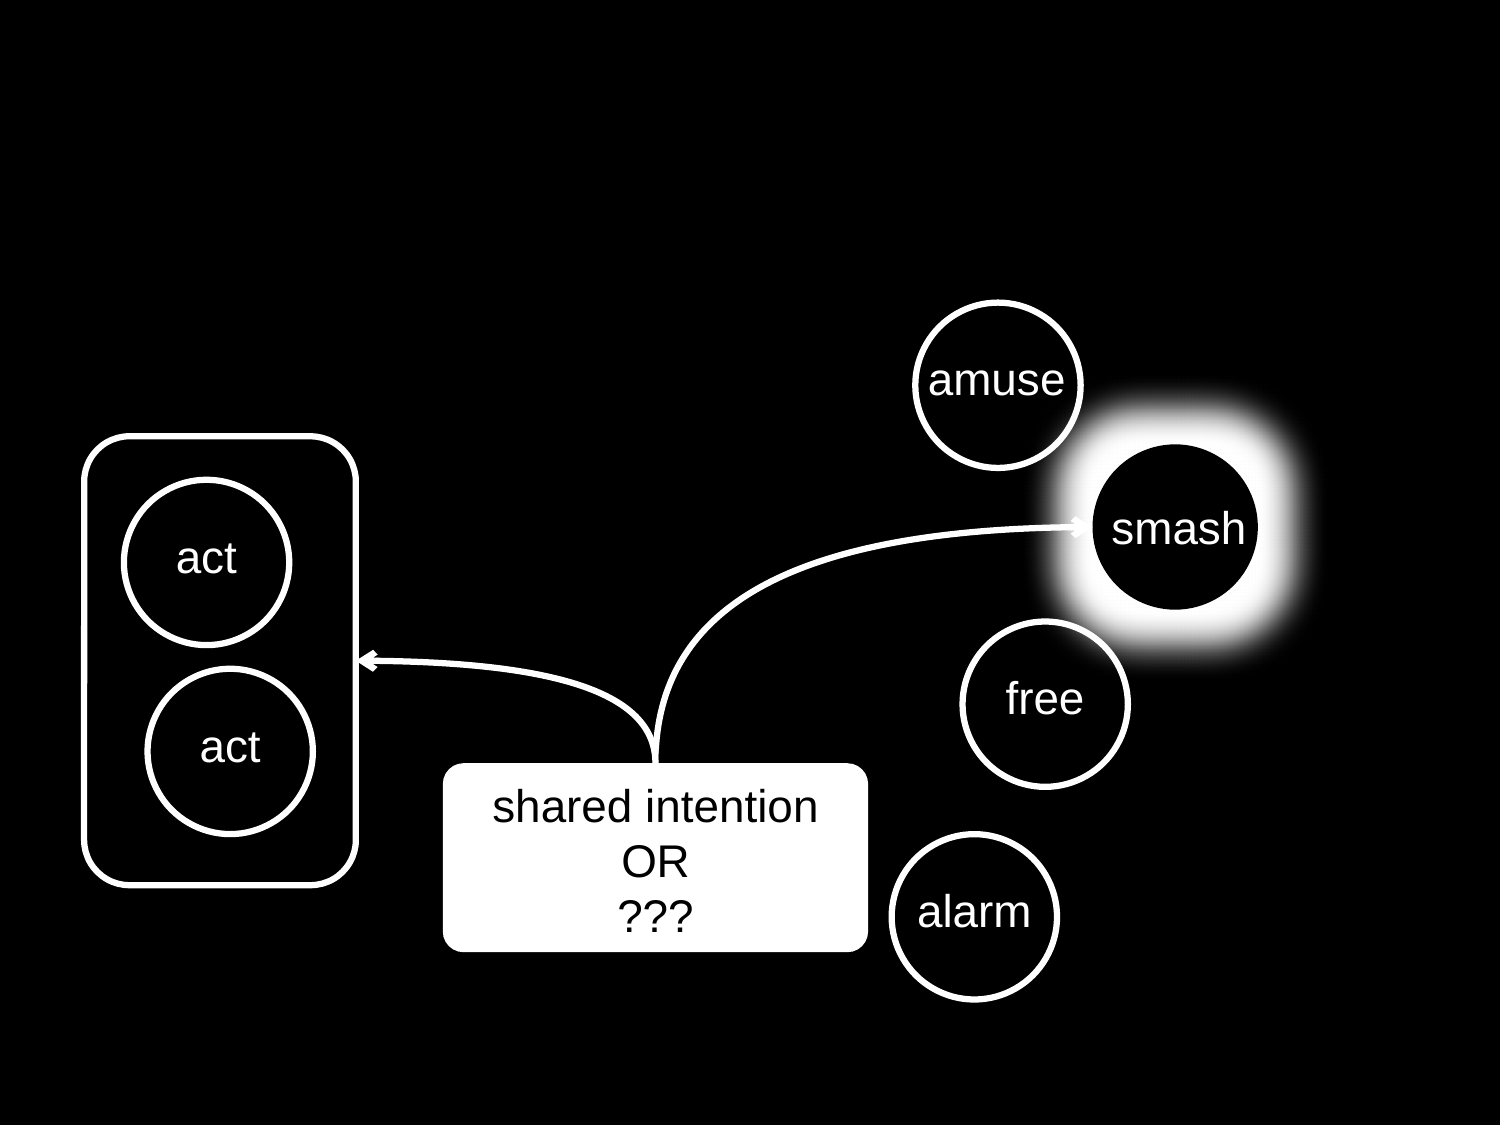

amuse

act
smash
free
act
shared intention
OR
???
alarm